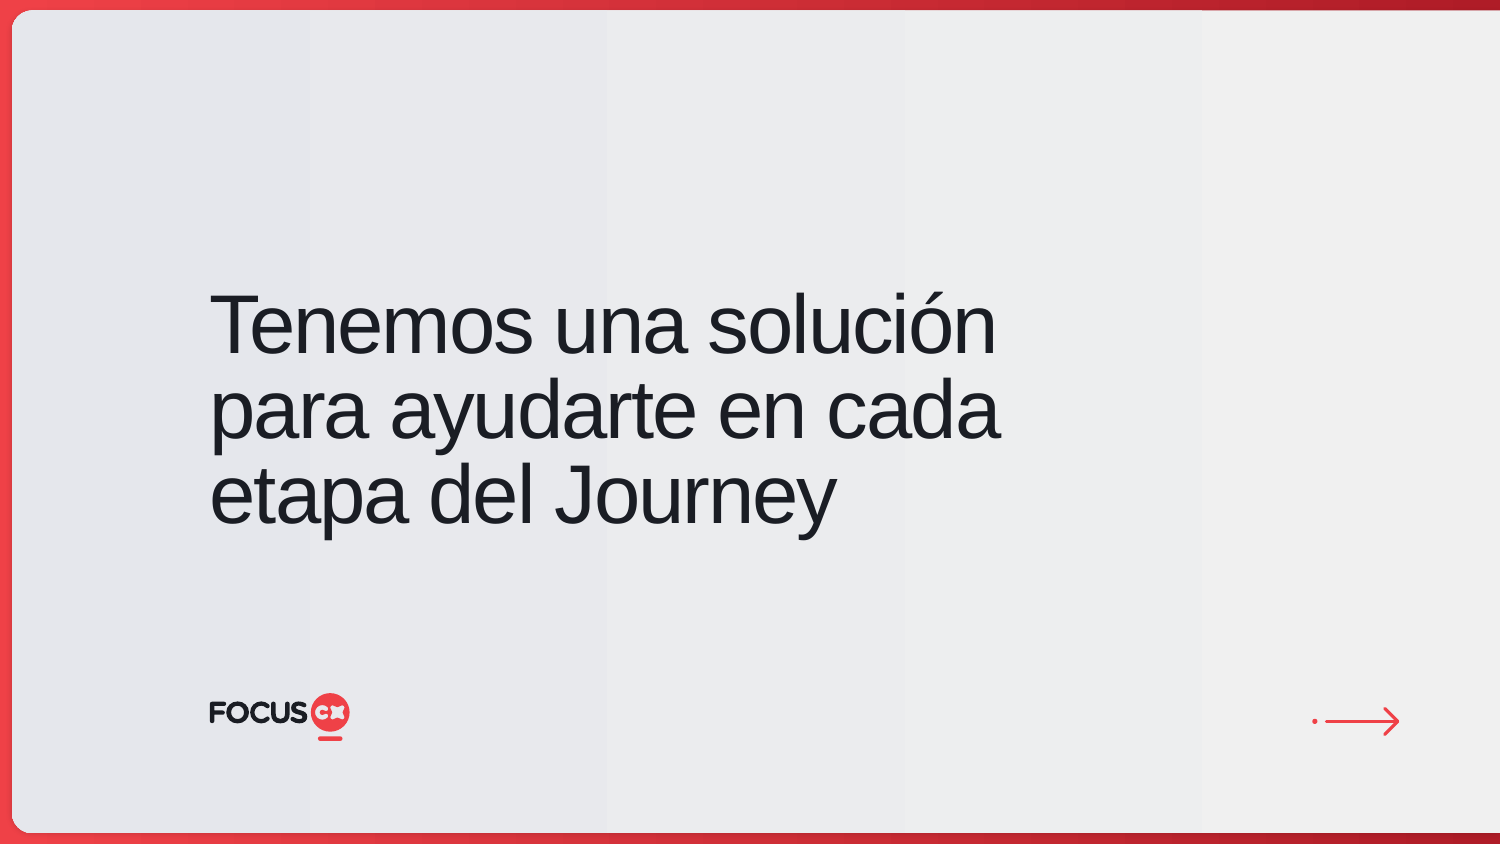

Tenemos una solución para ayudarte en cada etapa del Journey